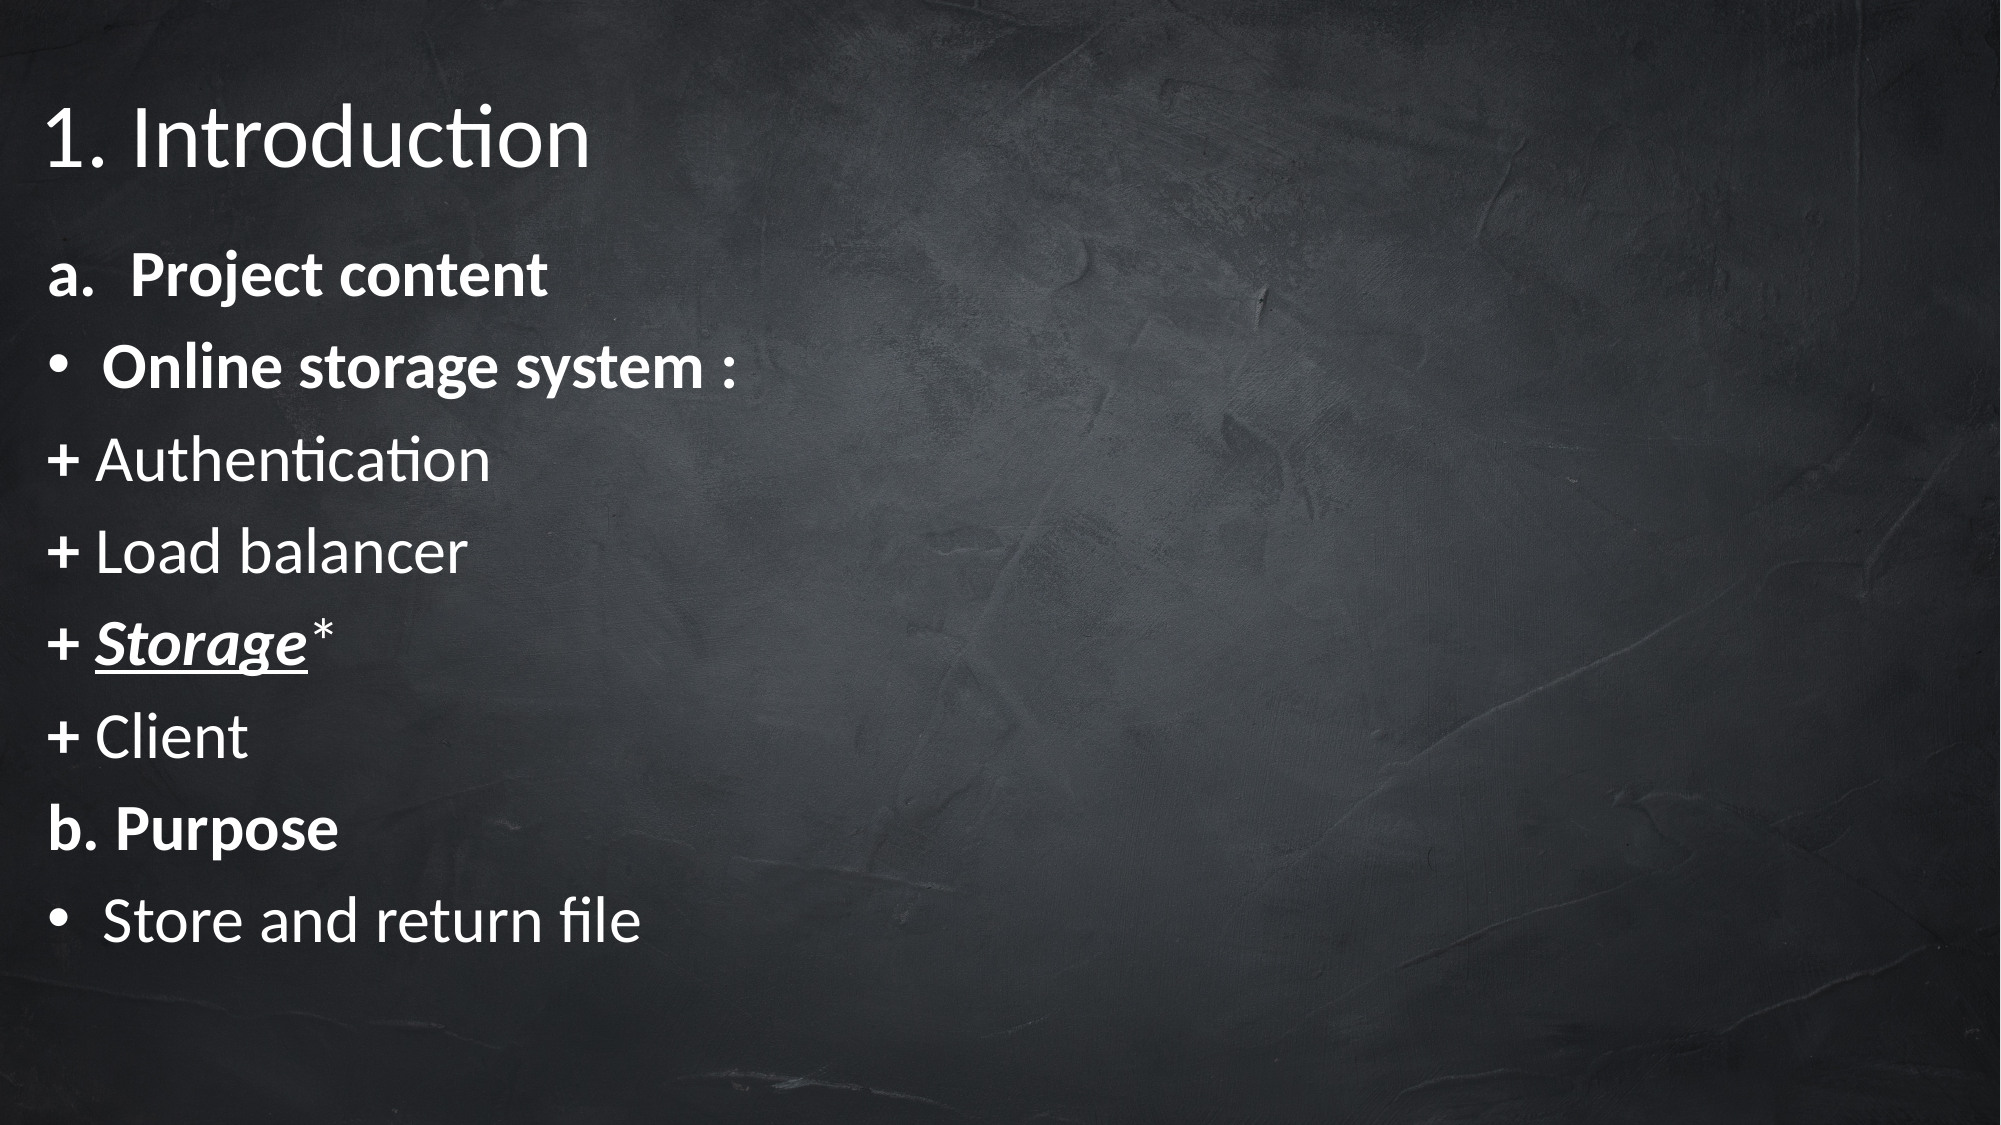

# 1. Introduction
Project content
Online storage system :
+ Authentication
+ Load balancer
+ Storage*
+ Client
b. Purpose
Store and return file